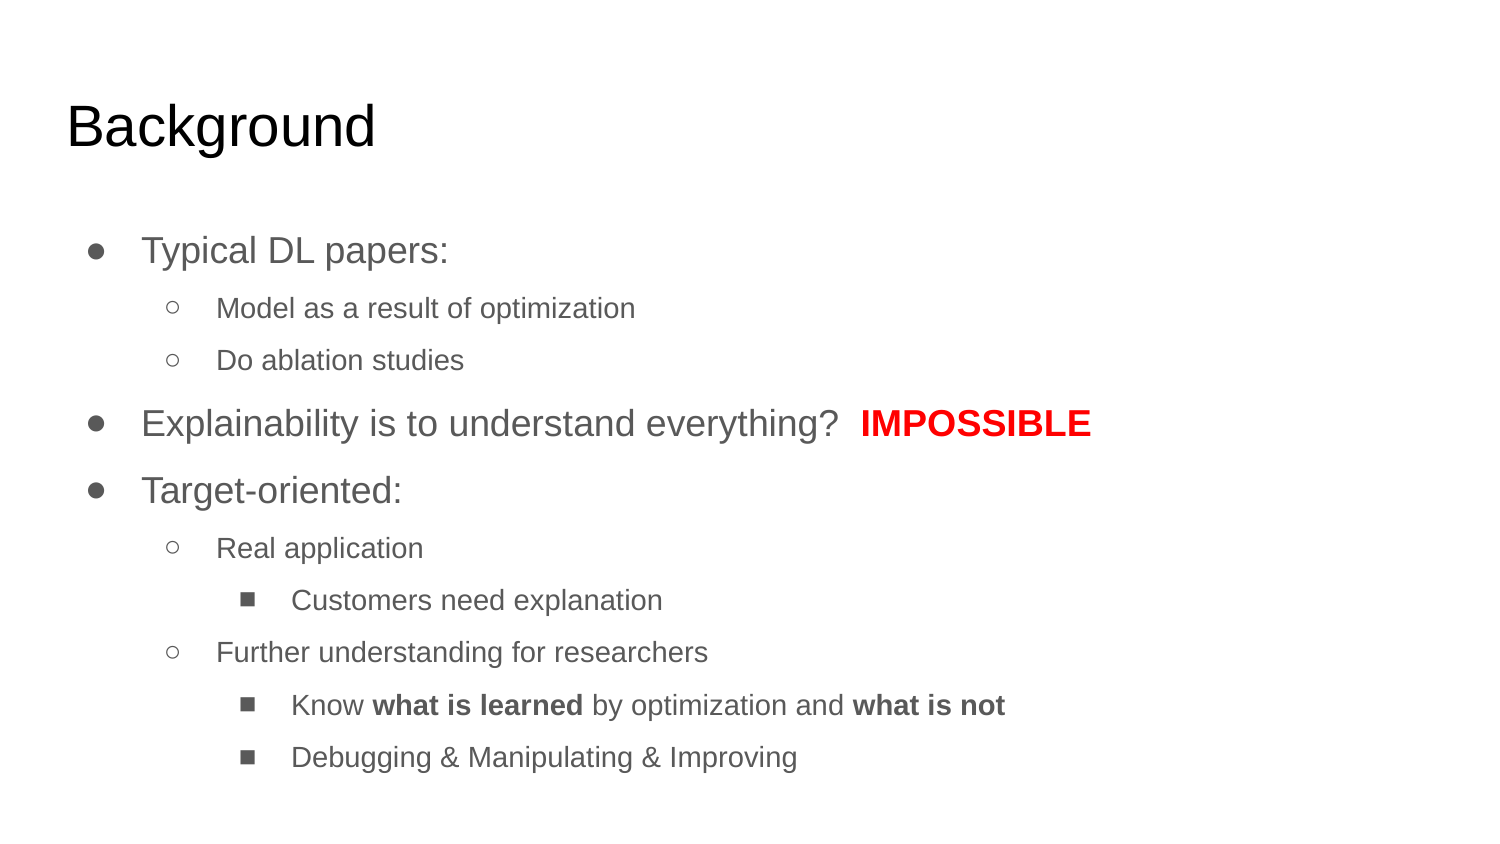

# Background
Typical DL papers:
Model as a result of optimization
Do ablation studies
Explainability is to understand everything?  IMPOSSIBLE
Target-oriented:
Real application
Customers need explanation
Further understanding for researchers
Know what is learned by optimization and what is not
Debugging & Manipulating & Improving